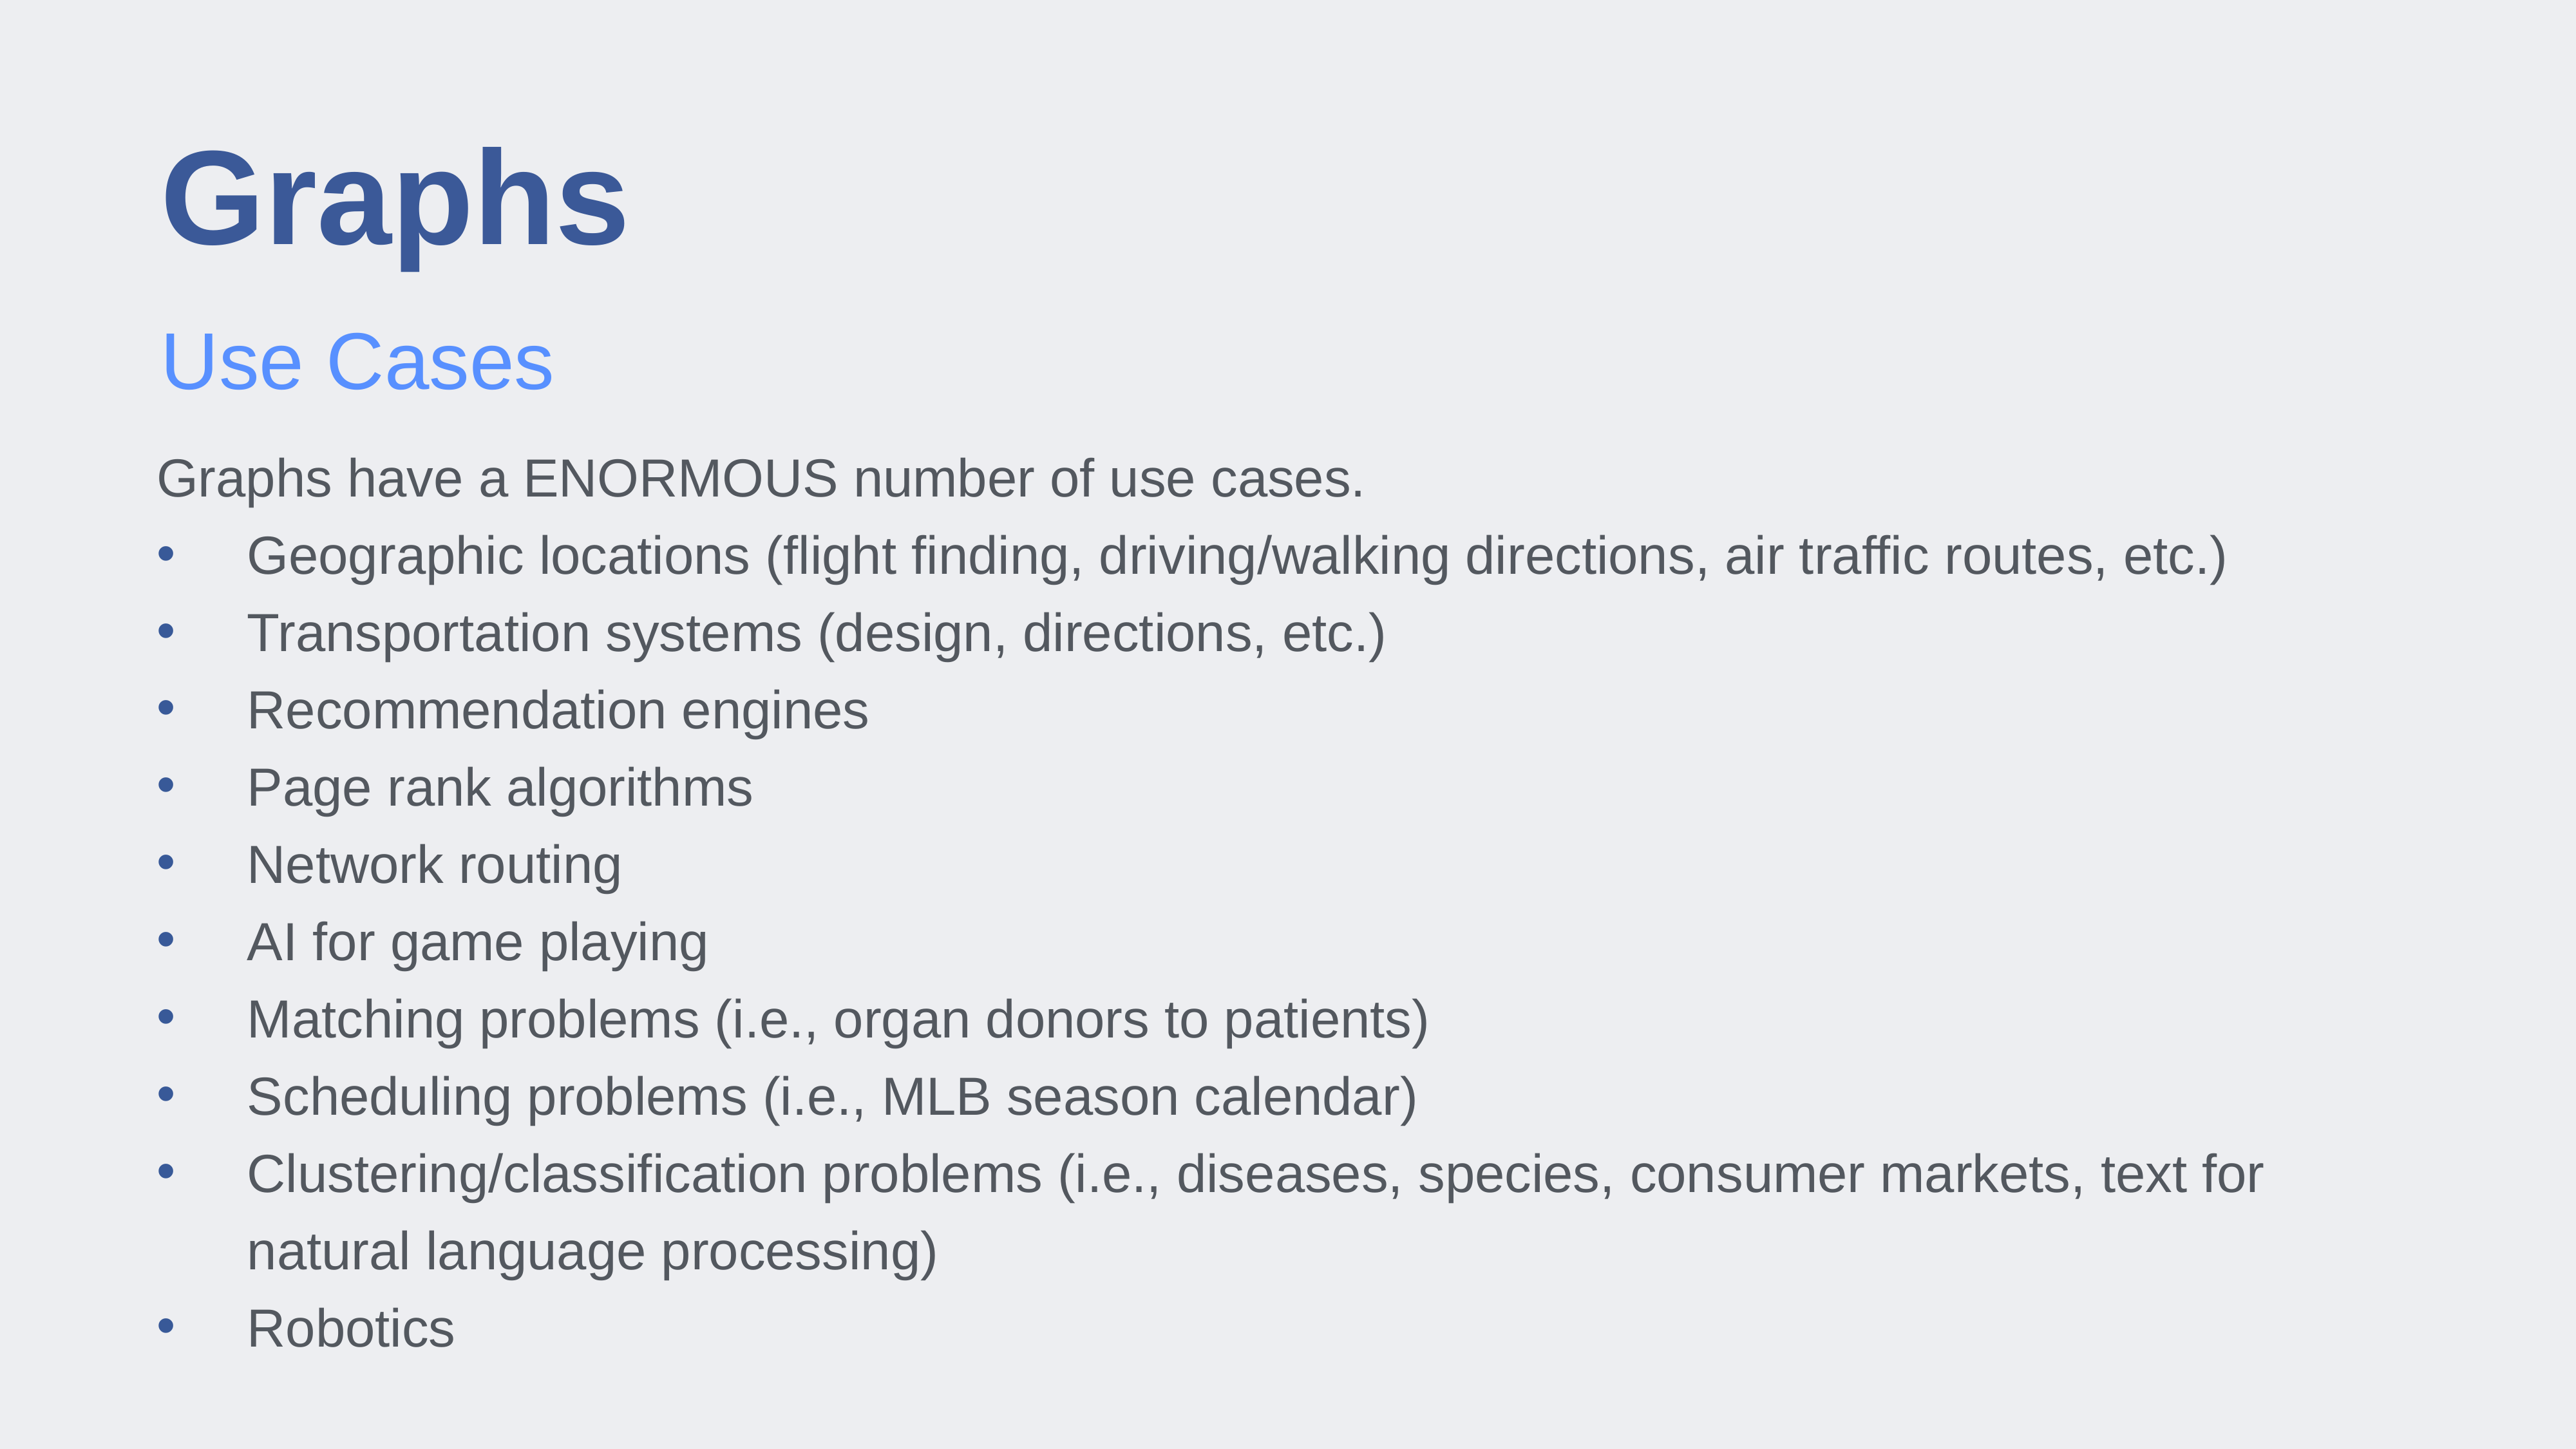

# Graphs
Use Cases
Graphs have a ENORMOUS number of use cases.
Geographic locations (flight finding, driving/walking directions, air traffic routes, etc.)
Transportation systems (design, directions, etc.)
Recommendation engines
Page rank algorithms
Network routing
AI for game playing
Matching problems (i.e., organ donors to patients)
Scheduling problems (i.e., MLB season calendar)
Clustering/classification problems (i.e., diseases, species, consumer markets, text for natural language processing)
Robotics